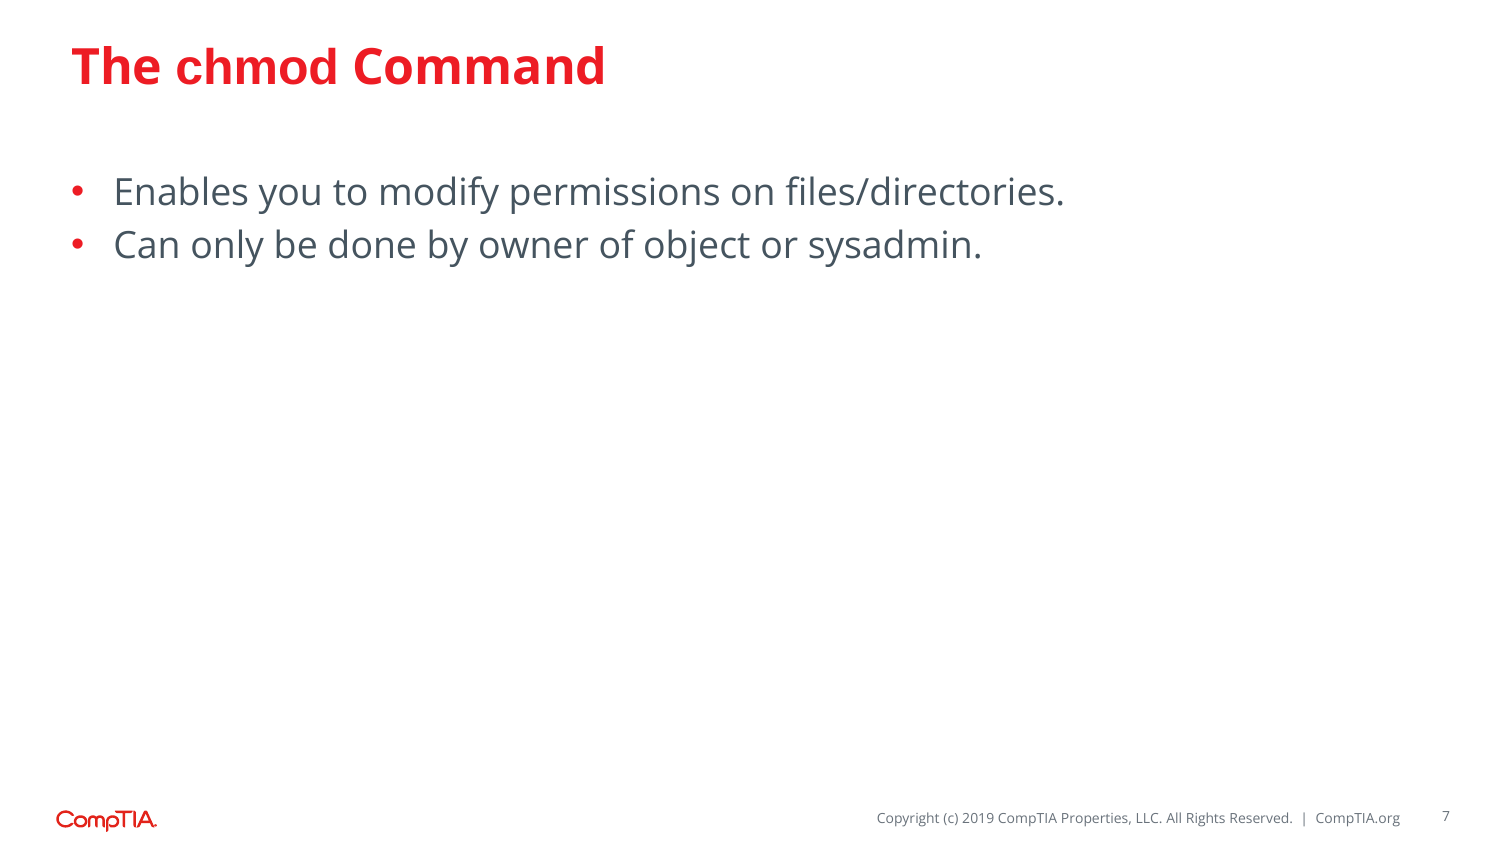

# The chmod Command
Enables you to modify permissions on files/directories.
Can only be done by owner of object or sysadmin.
7